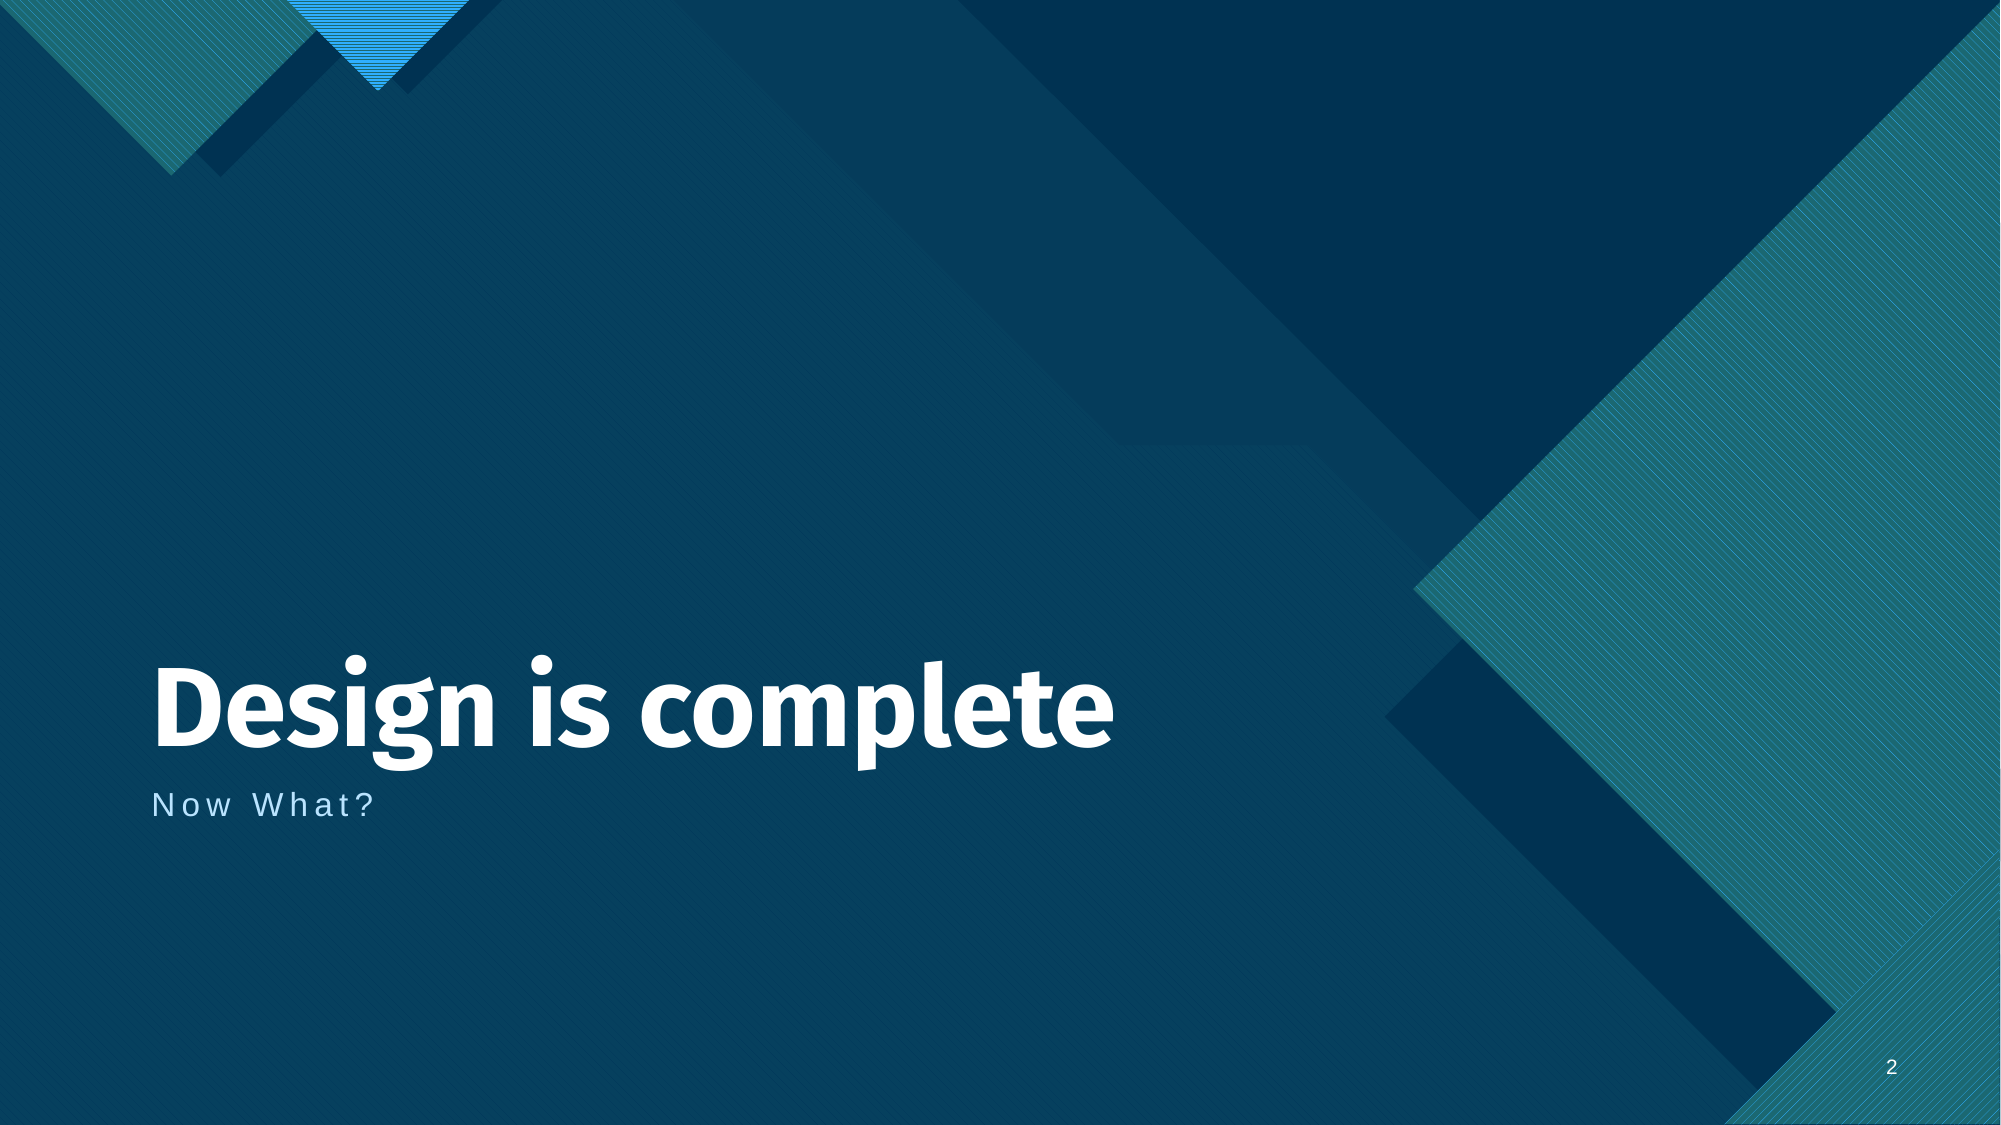

# Design is complete
Now What?
2